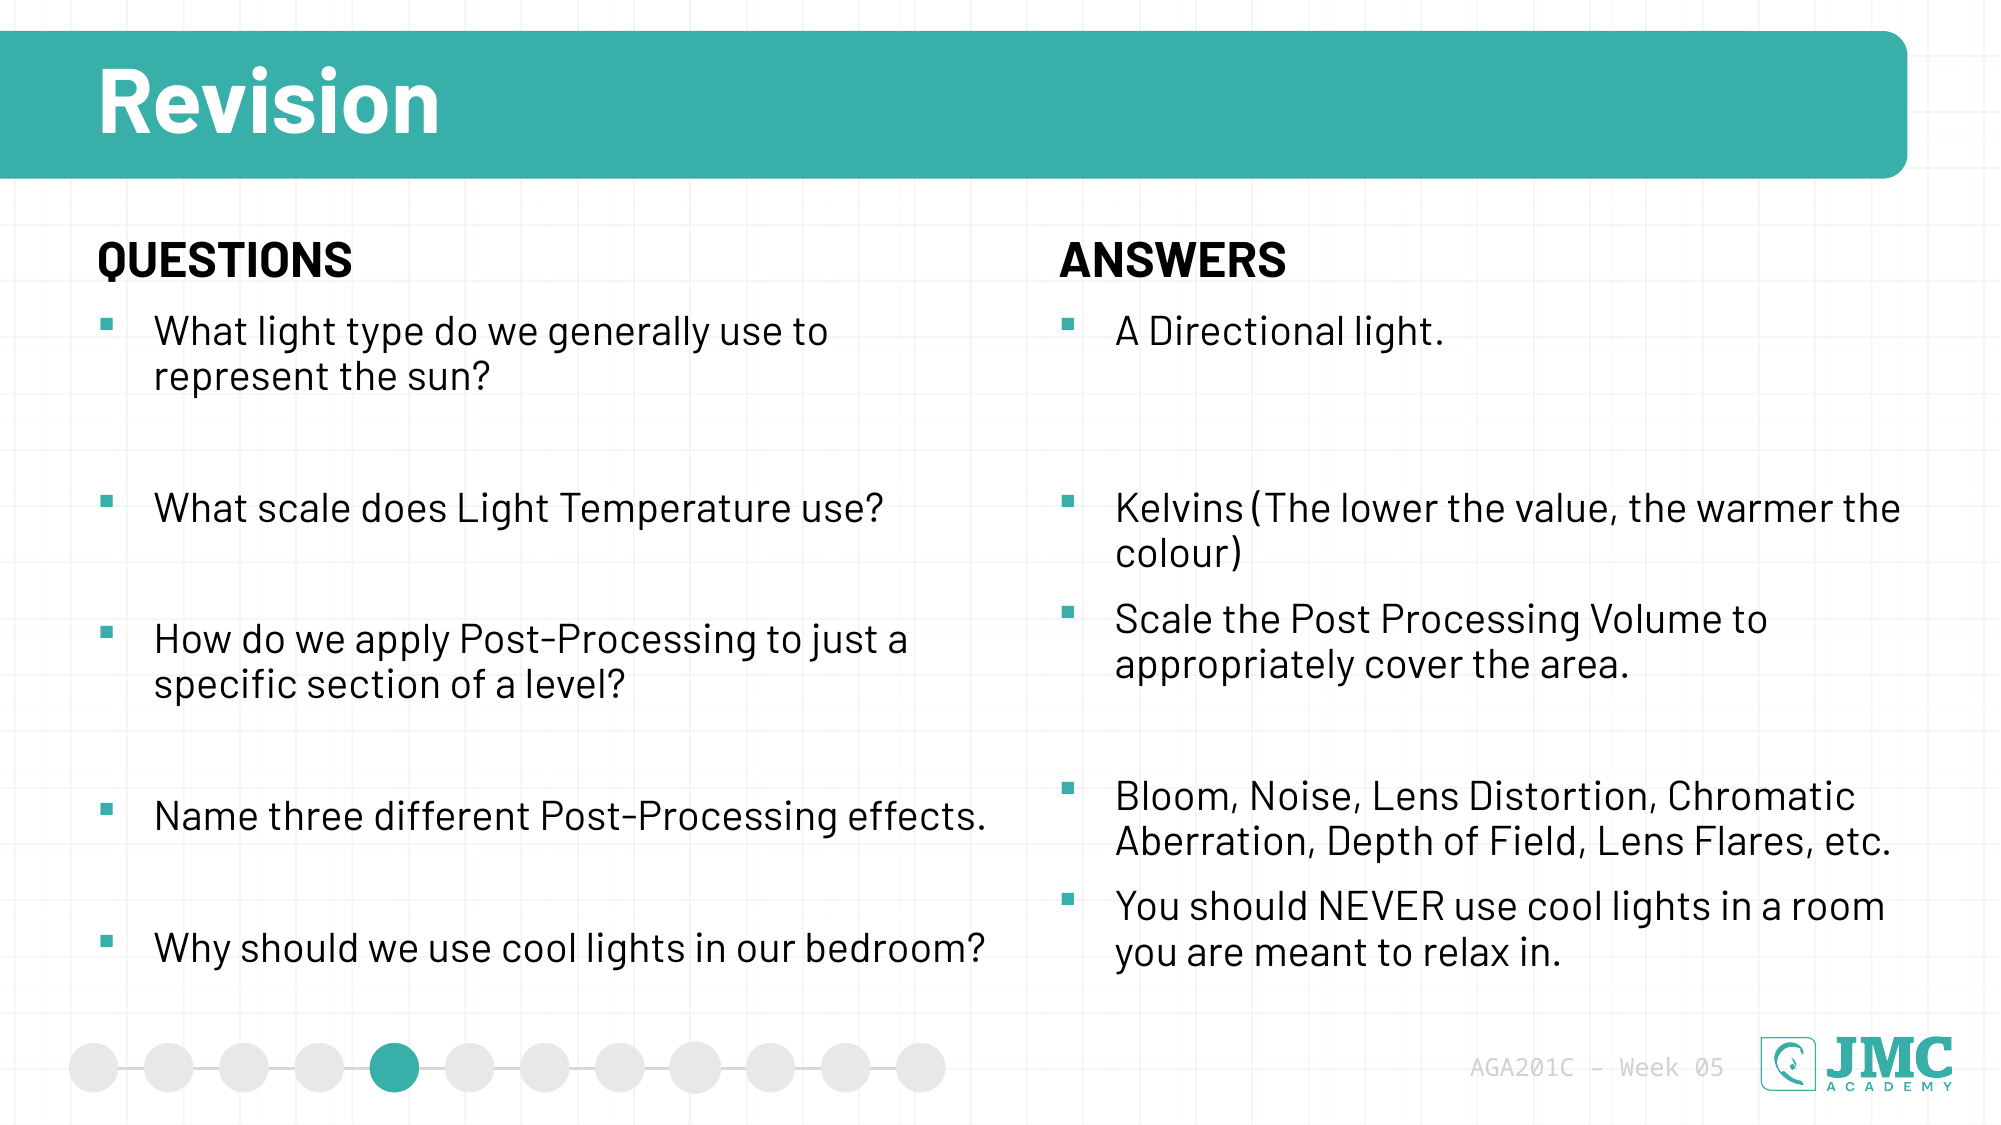

Revision
QUESTIONS
What light type do we generally use to represent the sun?

What scale does Light Temperature use?

How do we apply Post-Processing to just a specific section of a level?

Name three different Post-Processing effects.

Why should we use cool lights in our bedroom?
ANSWERS
A Directional light.

Kelvins (The lower the value, the warmer the colour)
Scale the Post Processing Volume to appropriately cover the area.

Bloom, Noise, Lens Distortion, Chromatic Aberration, Depth of Field, Lens Flares, etc.
You should NEVER use cool lights in a room you are meant to relax in.